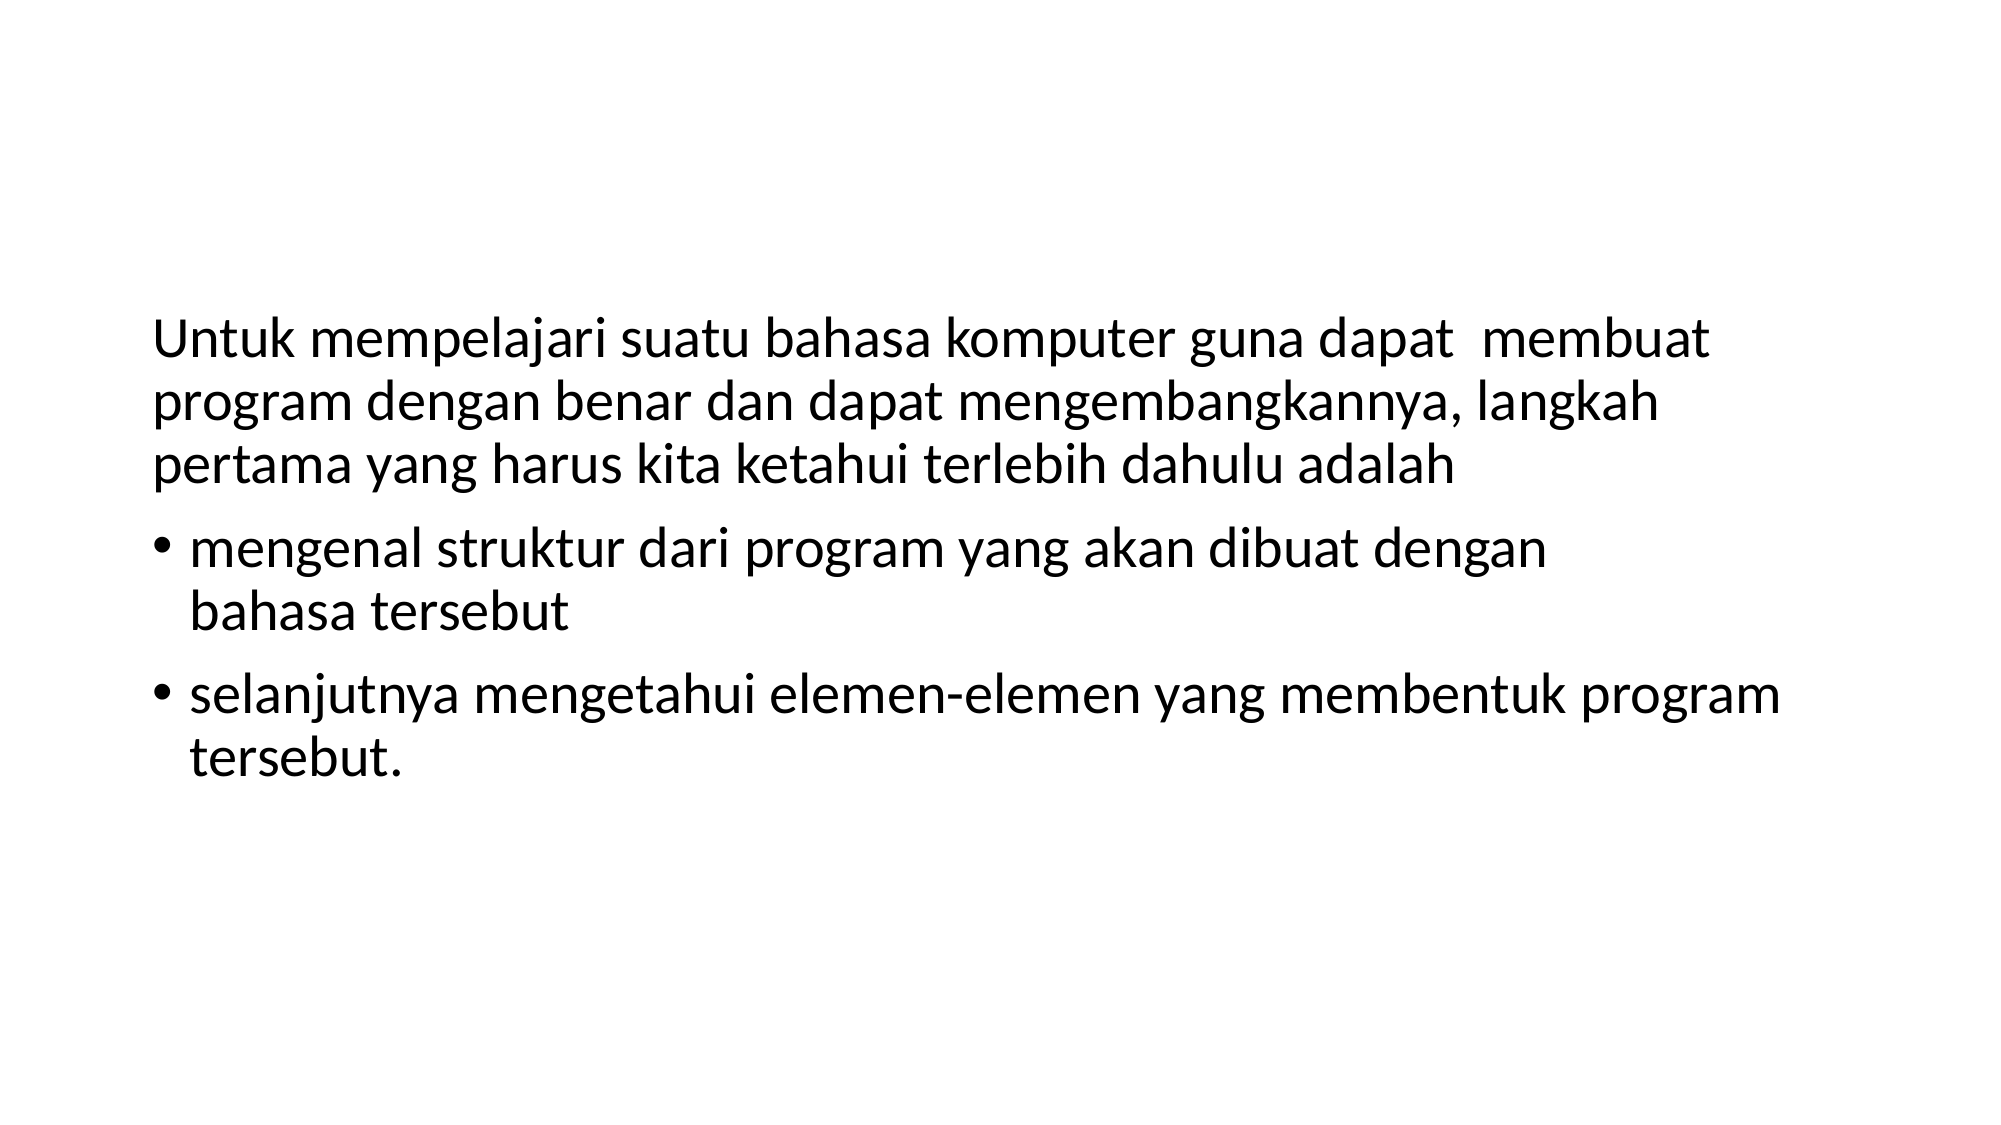

#
Untuk mempelajari suatu bahasa komputer guna dapat  membuat program dengan benar dan dapat mengembangkannya, langkah pertama yang harus kita ketahui terlebih dahulu adalah
mengenal struktur dari program yang akan dibuat dengan
bahasa tersebut
selanjutnya mengetahui elemen-elemen yang membentuk program
tersebut.